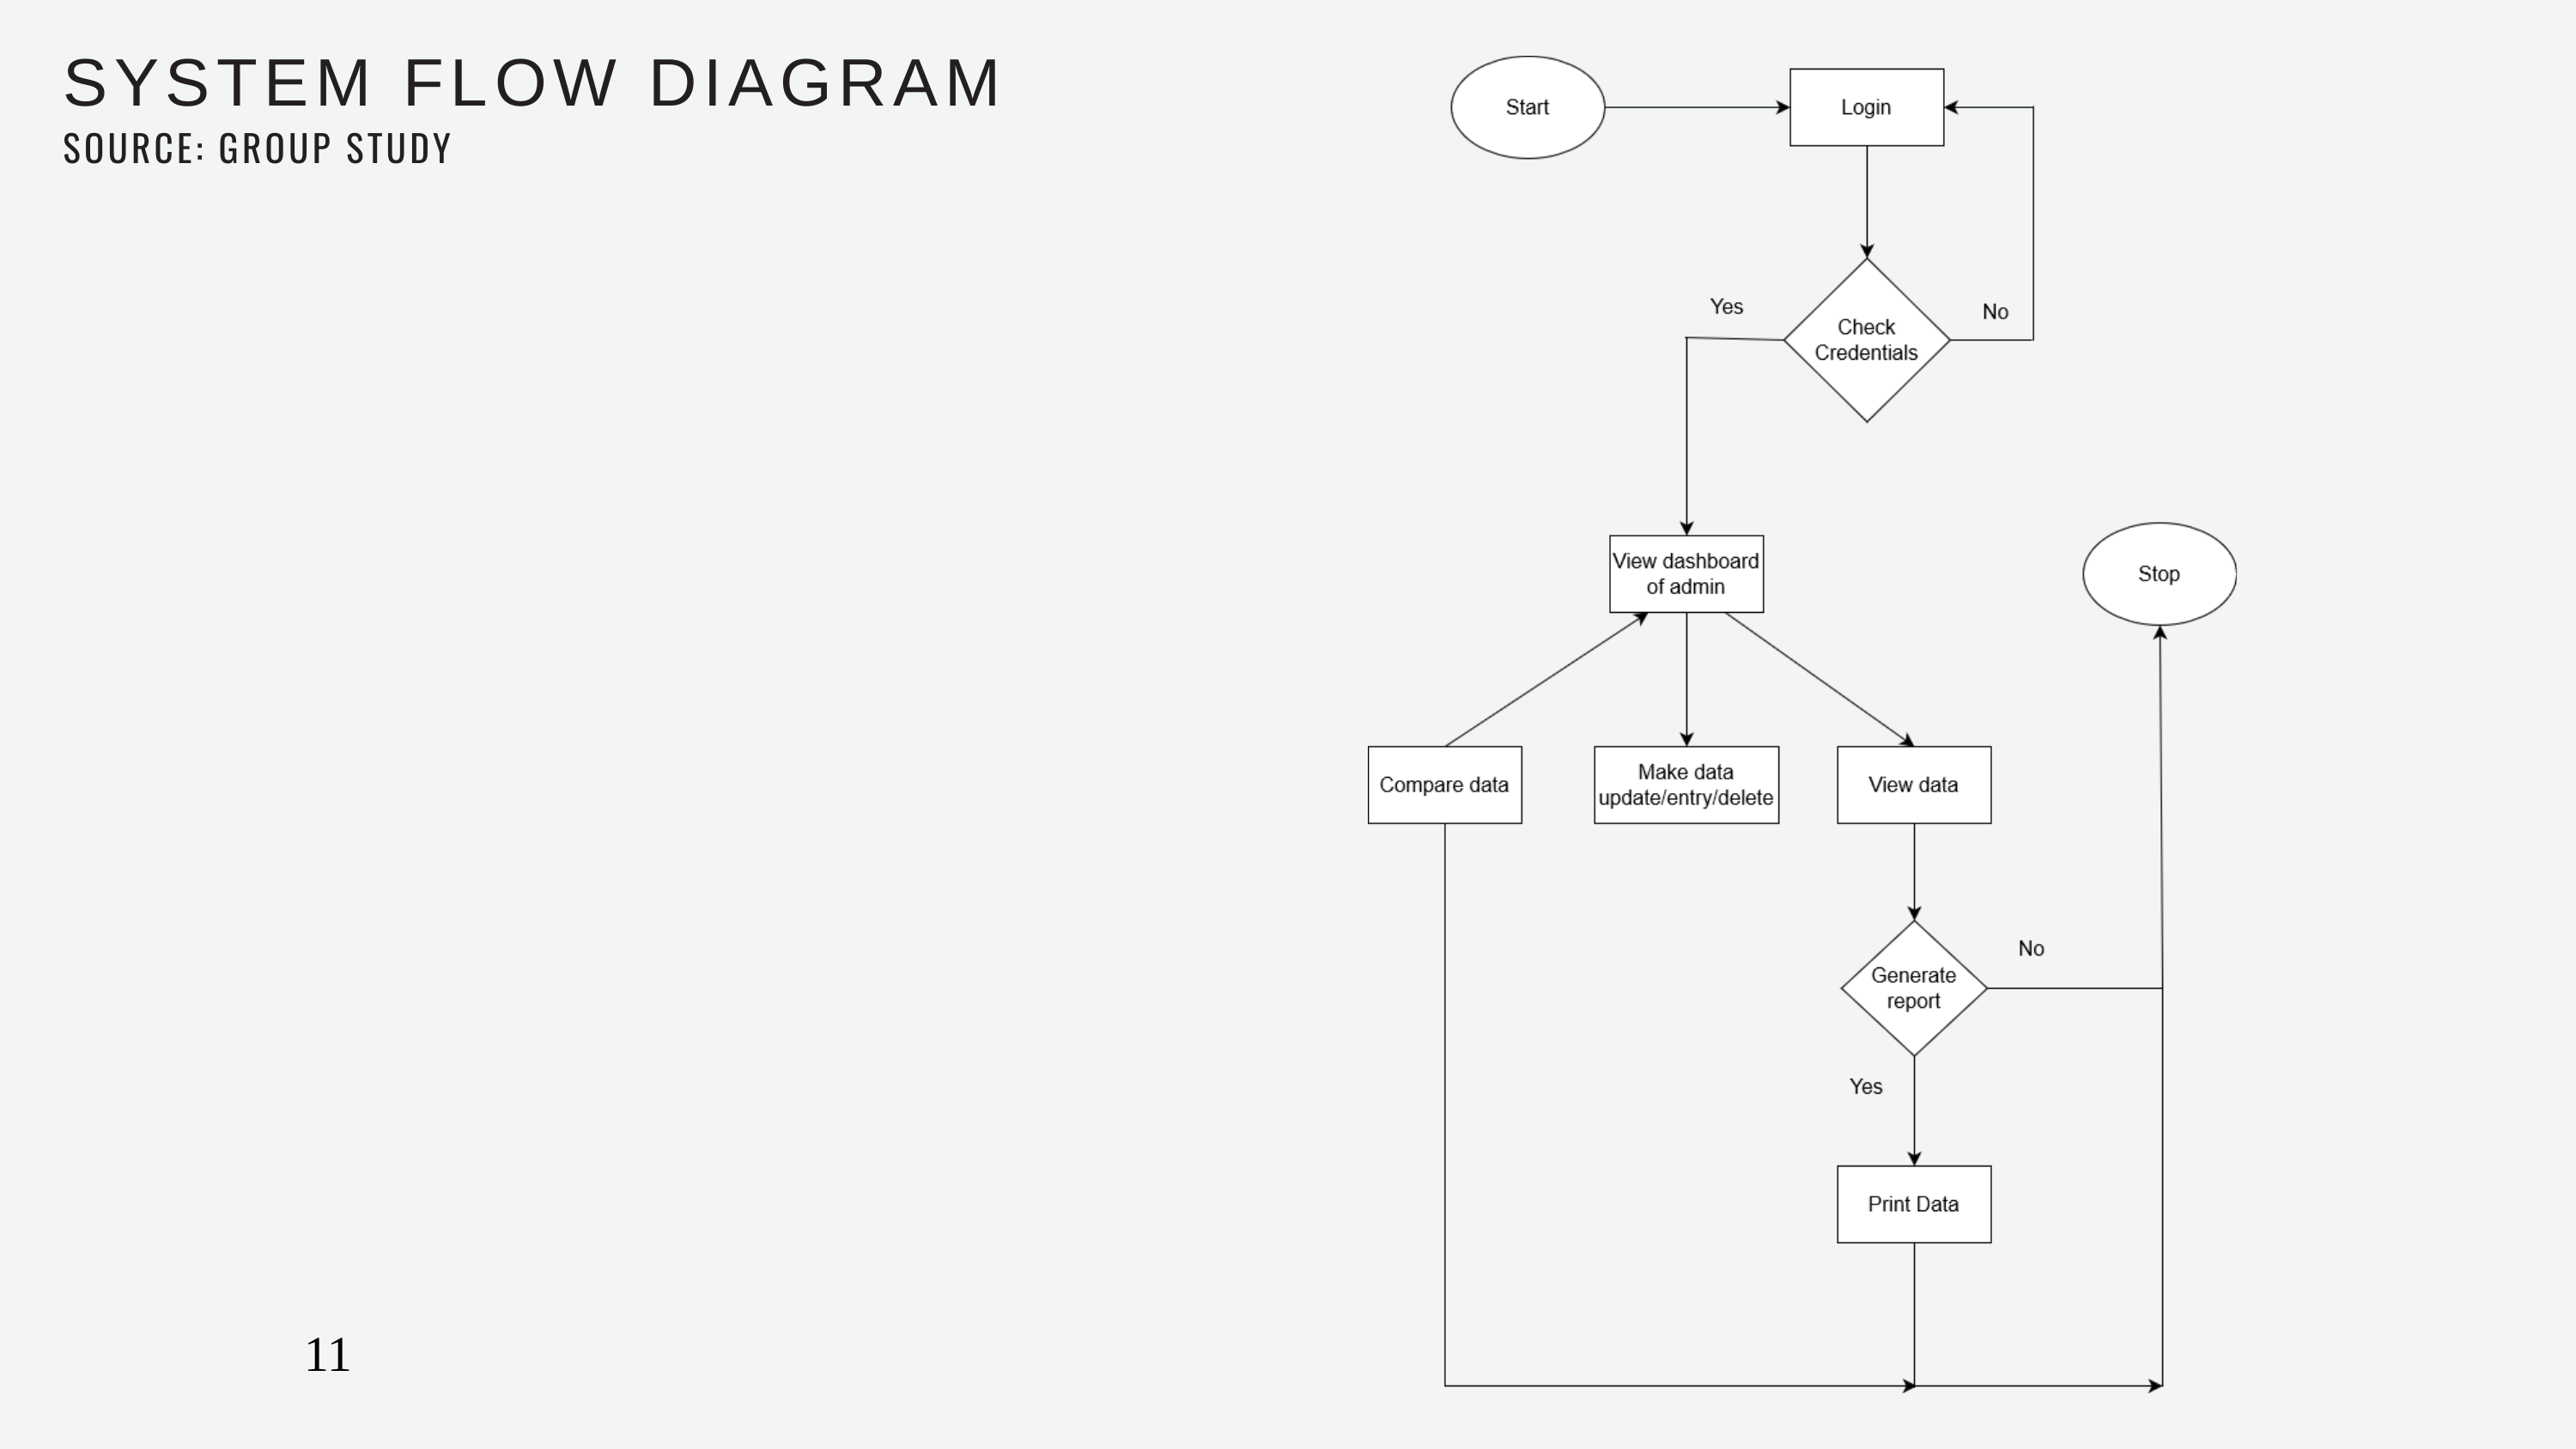

SYSTEM FLOW DIAGRAM
SOURCE: GROUP STUDY

11